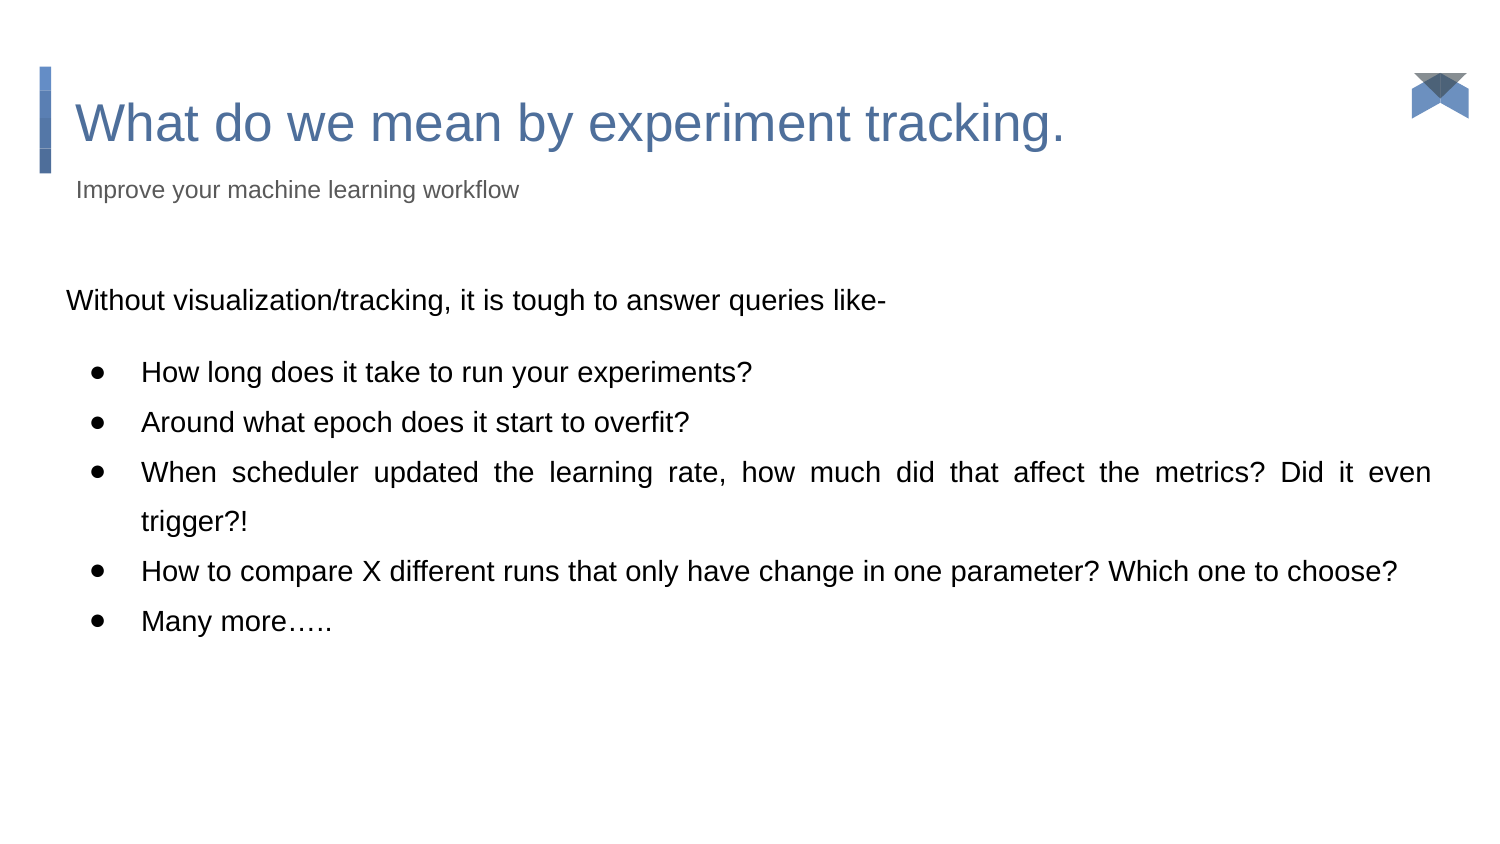

# What do we mean by experiment tracking.
Improve your machine learning workflow
Without visualization/tracking, it is tough to answer queries like-
How long does it take to run your experiments?
Around what epoch does it start to overfit?
When scheduler updated the learning rate, how much did that affect the metrics? Did it even trigger?!
How to compare X different runs that only have change in one parameter? Which one to choose?
Many more…..